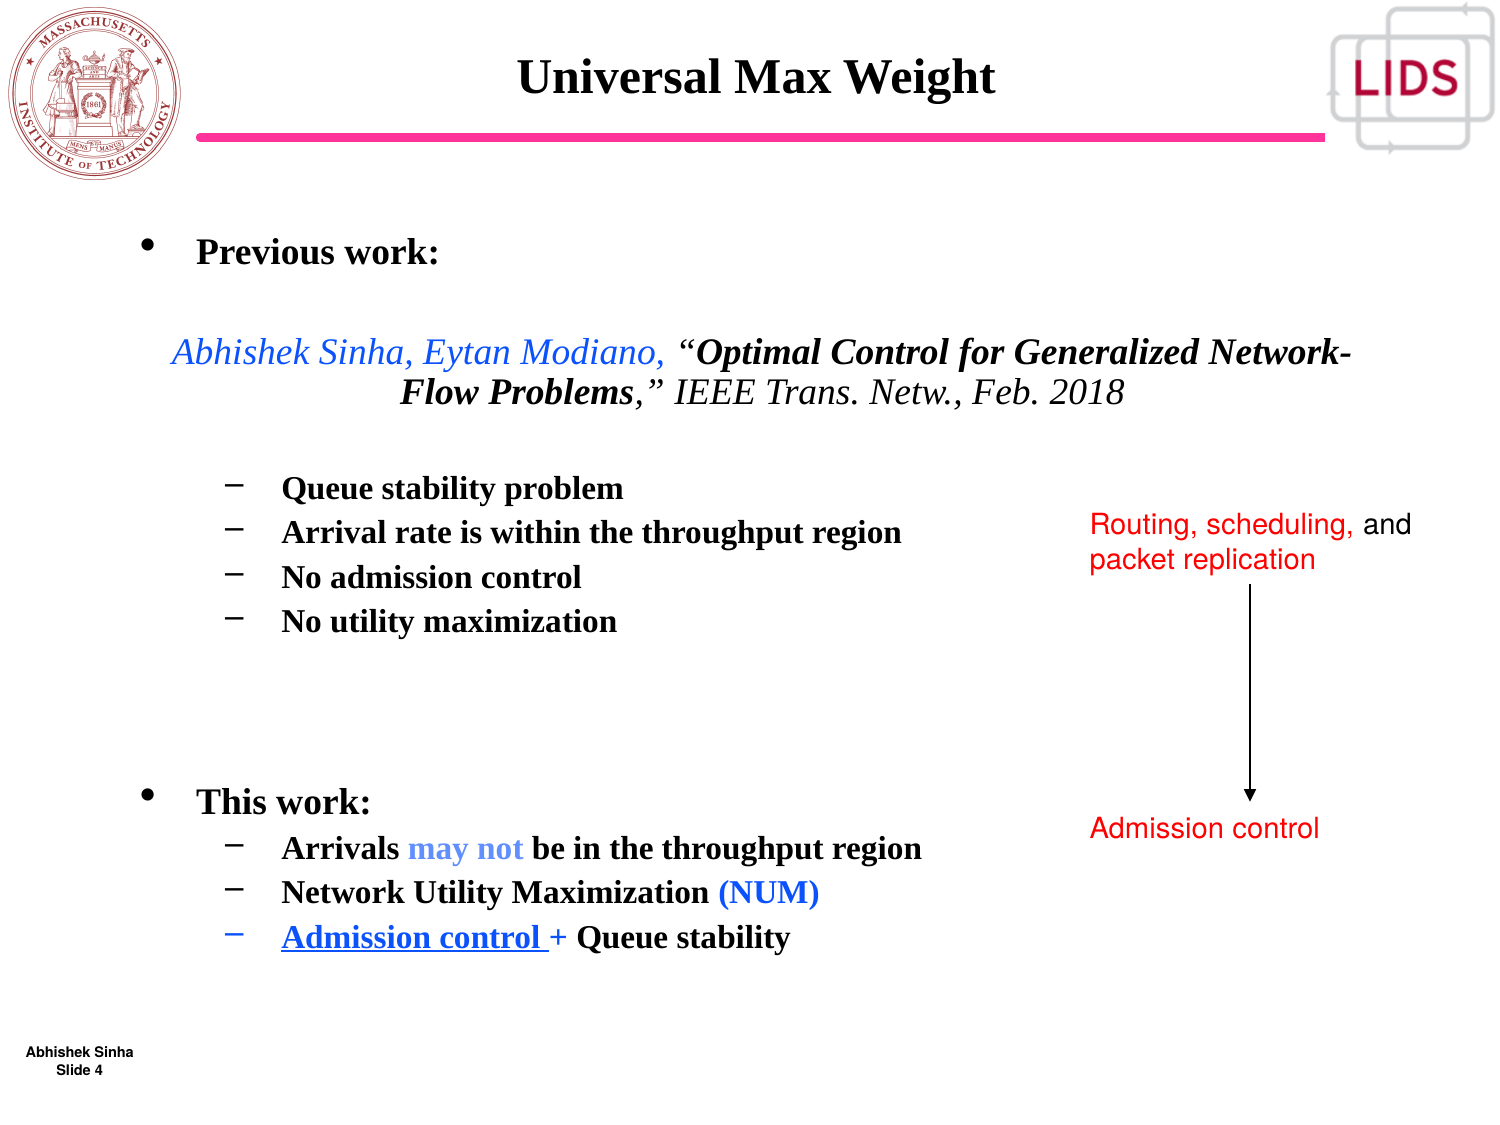

# Universal Max Weight
Previous work:

Abhishek Sinha, Eytan Modiano, “Optimal Control for Generalized Network-Flow Problems,” IEEE Trans. Netw., Feb. 2018

Queue stability problem
Arrival rate is within the throughput region
No admission control
No utility maximization

Routing, scheduling, and
packet replication
End this slide with:
I will first discuss the optimal control algorithm, and then show how admission control and utility maximization is brought into it, to solve this next problem.
This work:
Arrivals may not be in the throughput region
Network Utility Maximization (NUM)
Admission control + Queue stability

Admission control